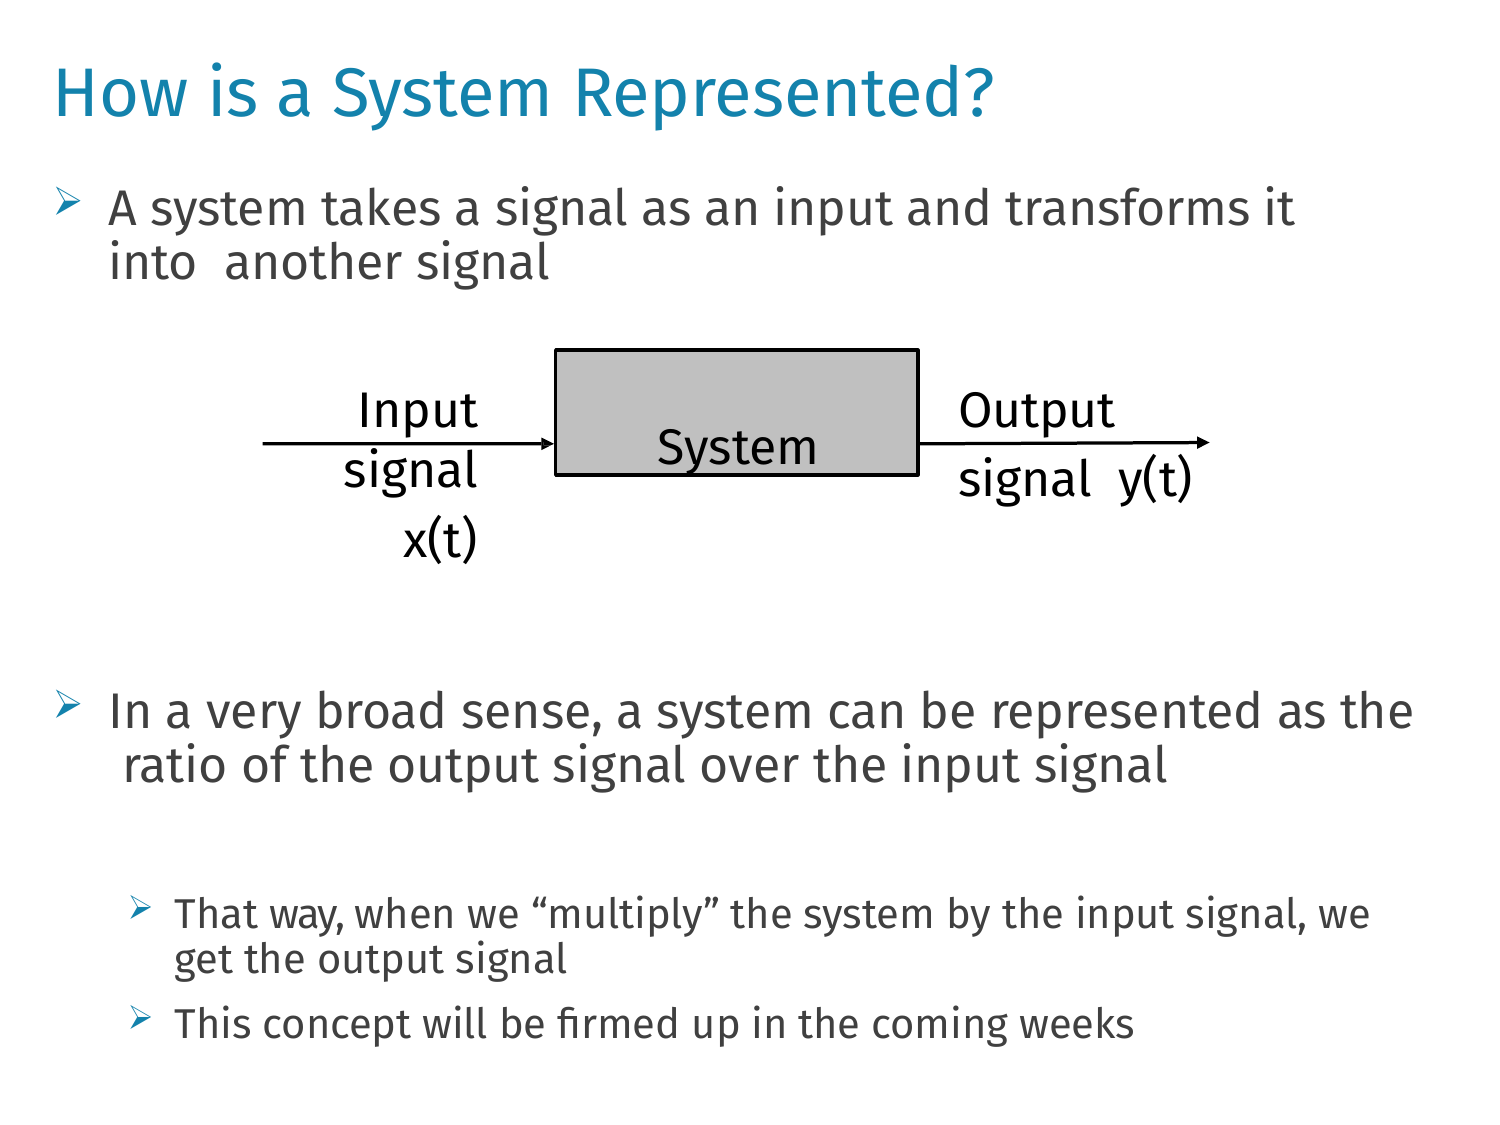

# How is a System Represented?
A system takes a signal as an input and transforms it into  another signal

System
Input signal
x(t)
Output signal  y(t)

In a very broad sense, a system can be represented as the  ratio of the output signal over the input signal

That way, when we “multiply” the system by the input signal, we  get the output signal
This concept will be firmed up in the coming weeks